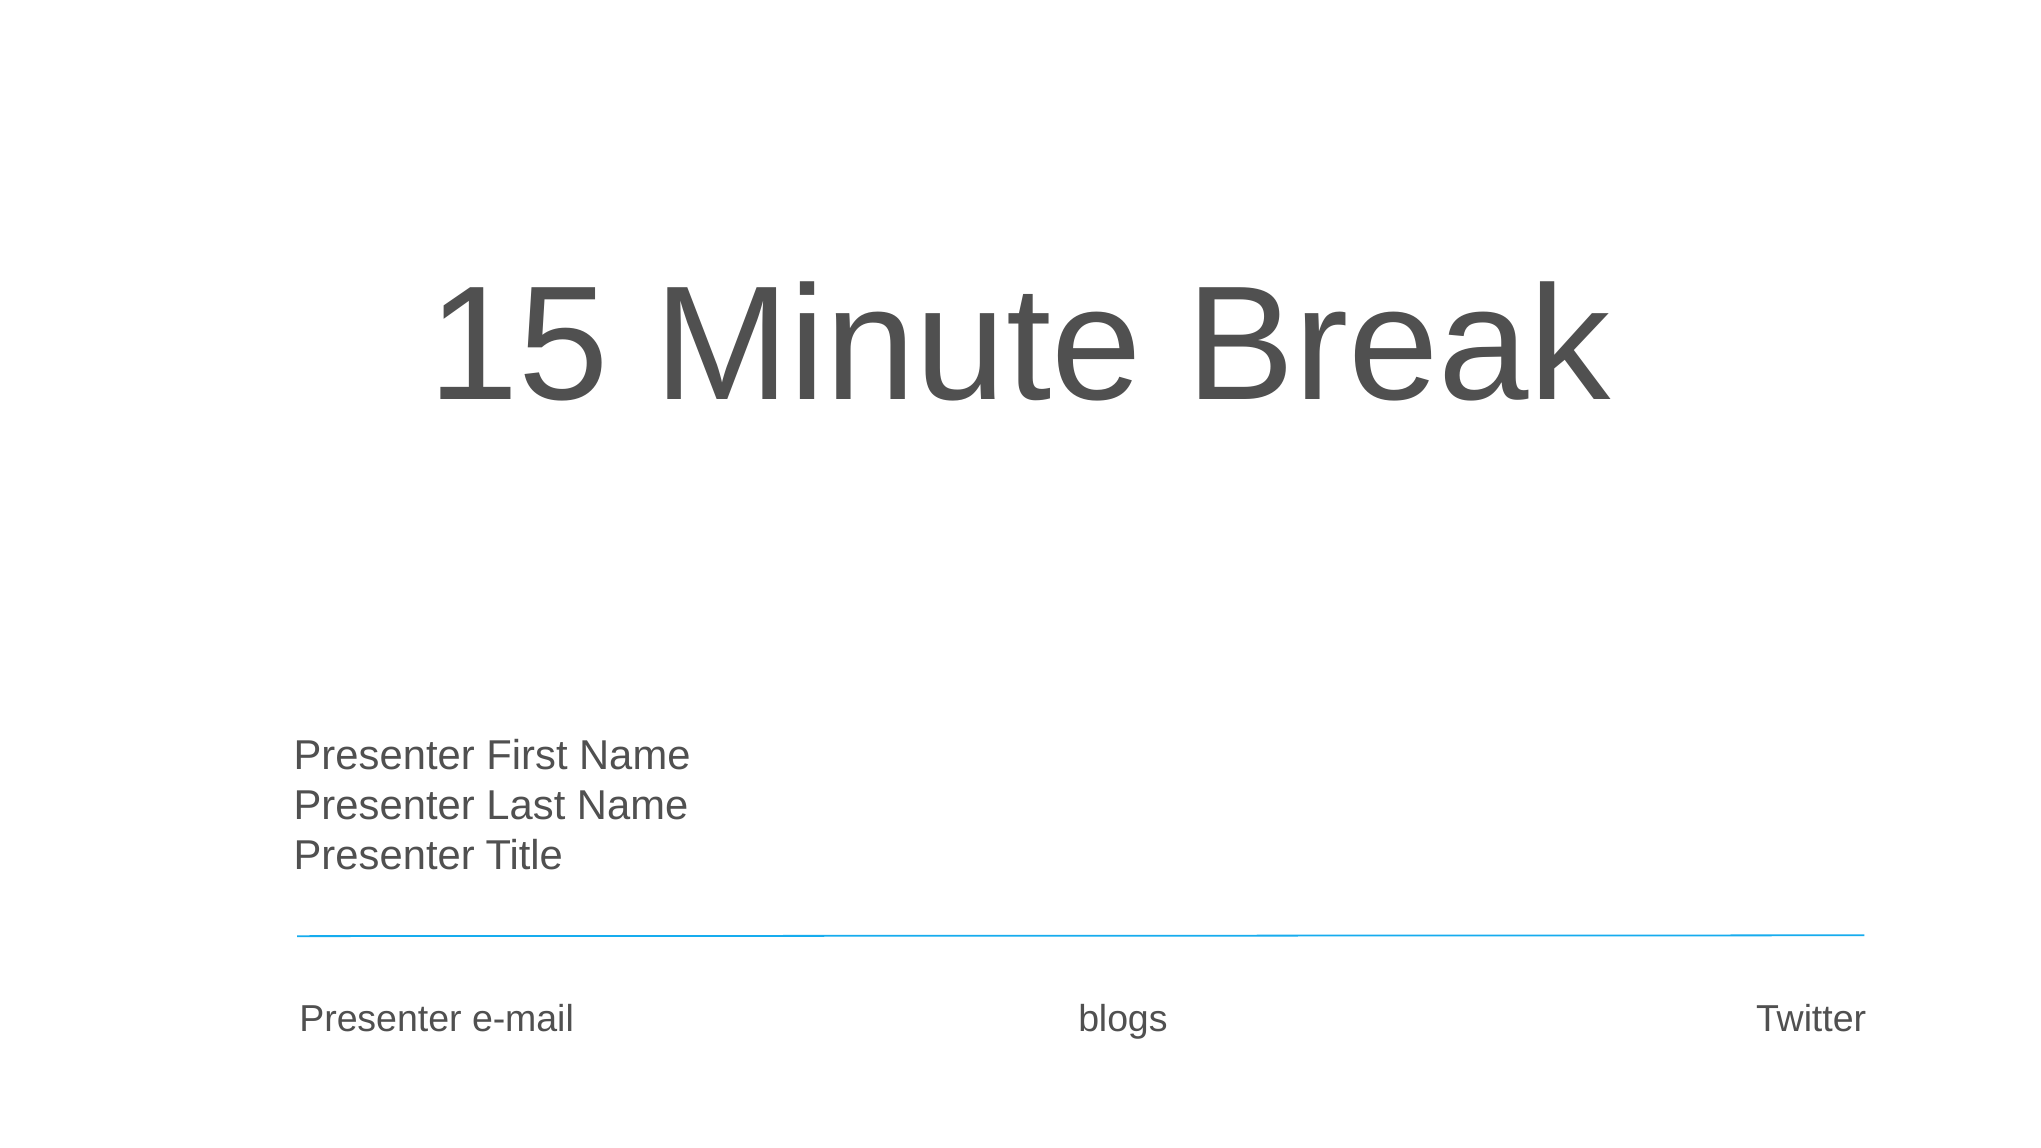

15 Minute Break
Presenter First Name
Presenter Last Name
Presenter Title
Presenter e-mail
blogs
Twitter